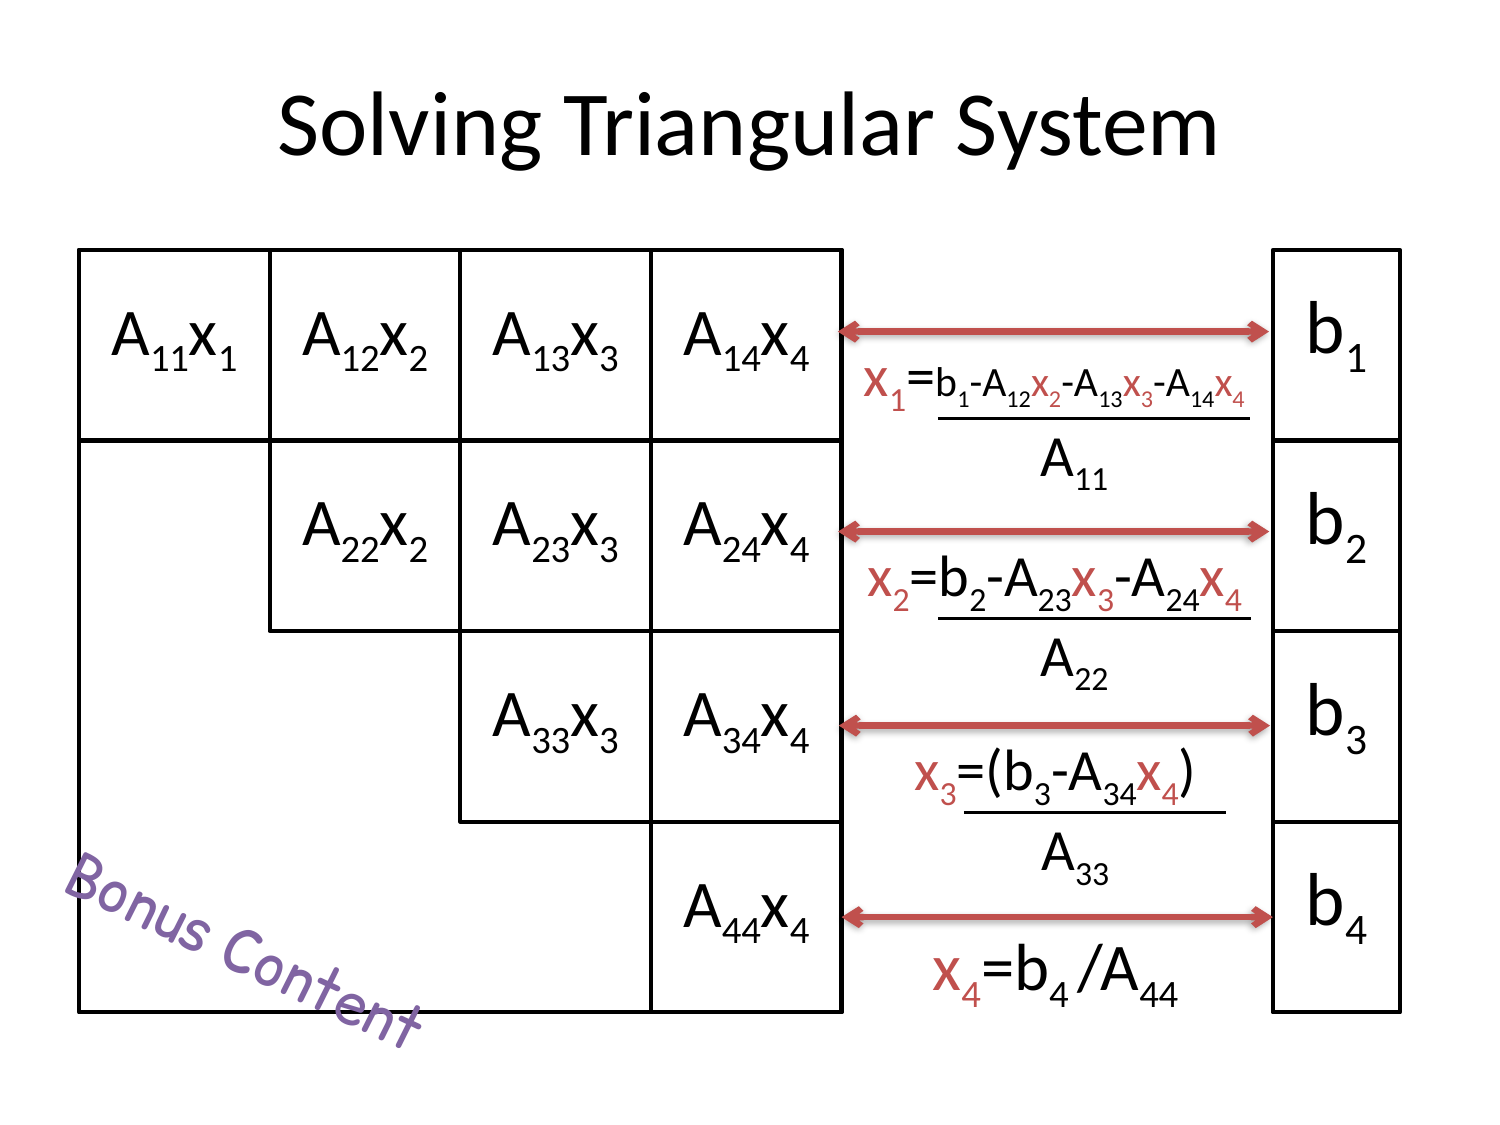

# Solving Triangular System
A11x1

A12x2
A13x3
A14x4
b1
x1=b1-A12x2-A13x3-A14x4
   A11
A22x2
A23x3
A24x4
b2
x2=b2-A23x3-A24x4
   A22
A33x3
A34x4
b3
x3=(b3-A34x4)
   A33
A44x4
b4
Bonus Content
x4=b4 /A44